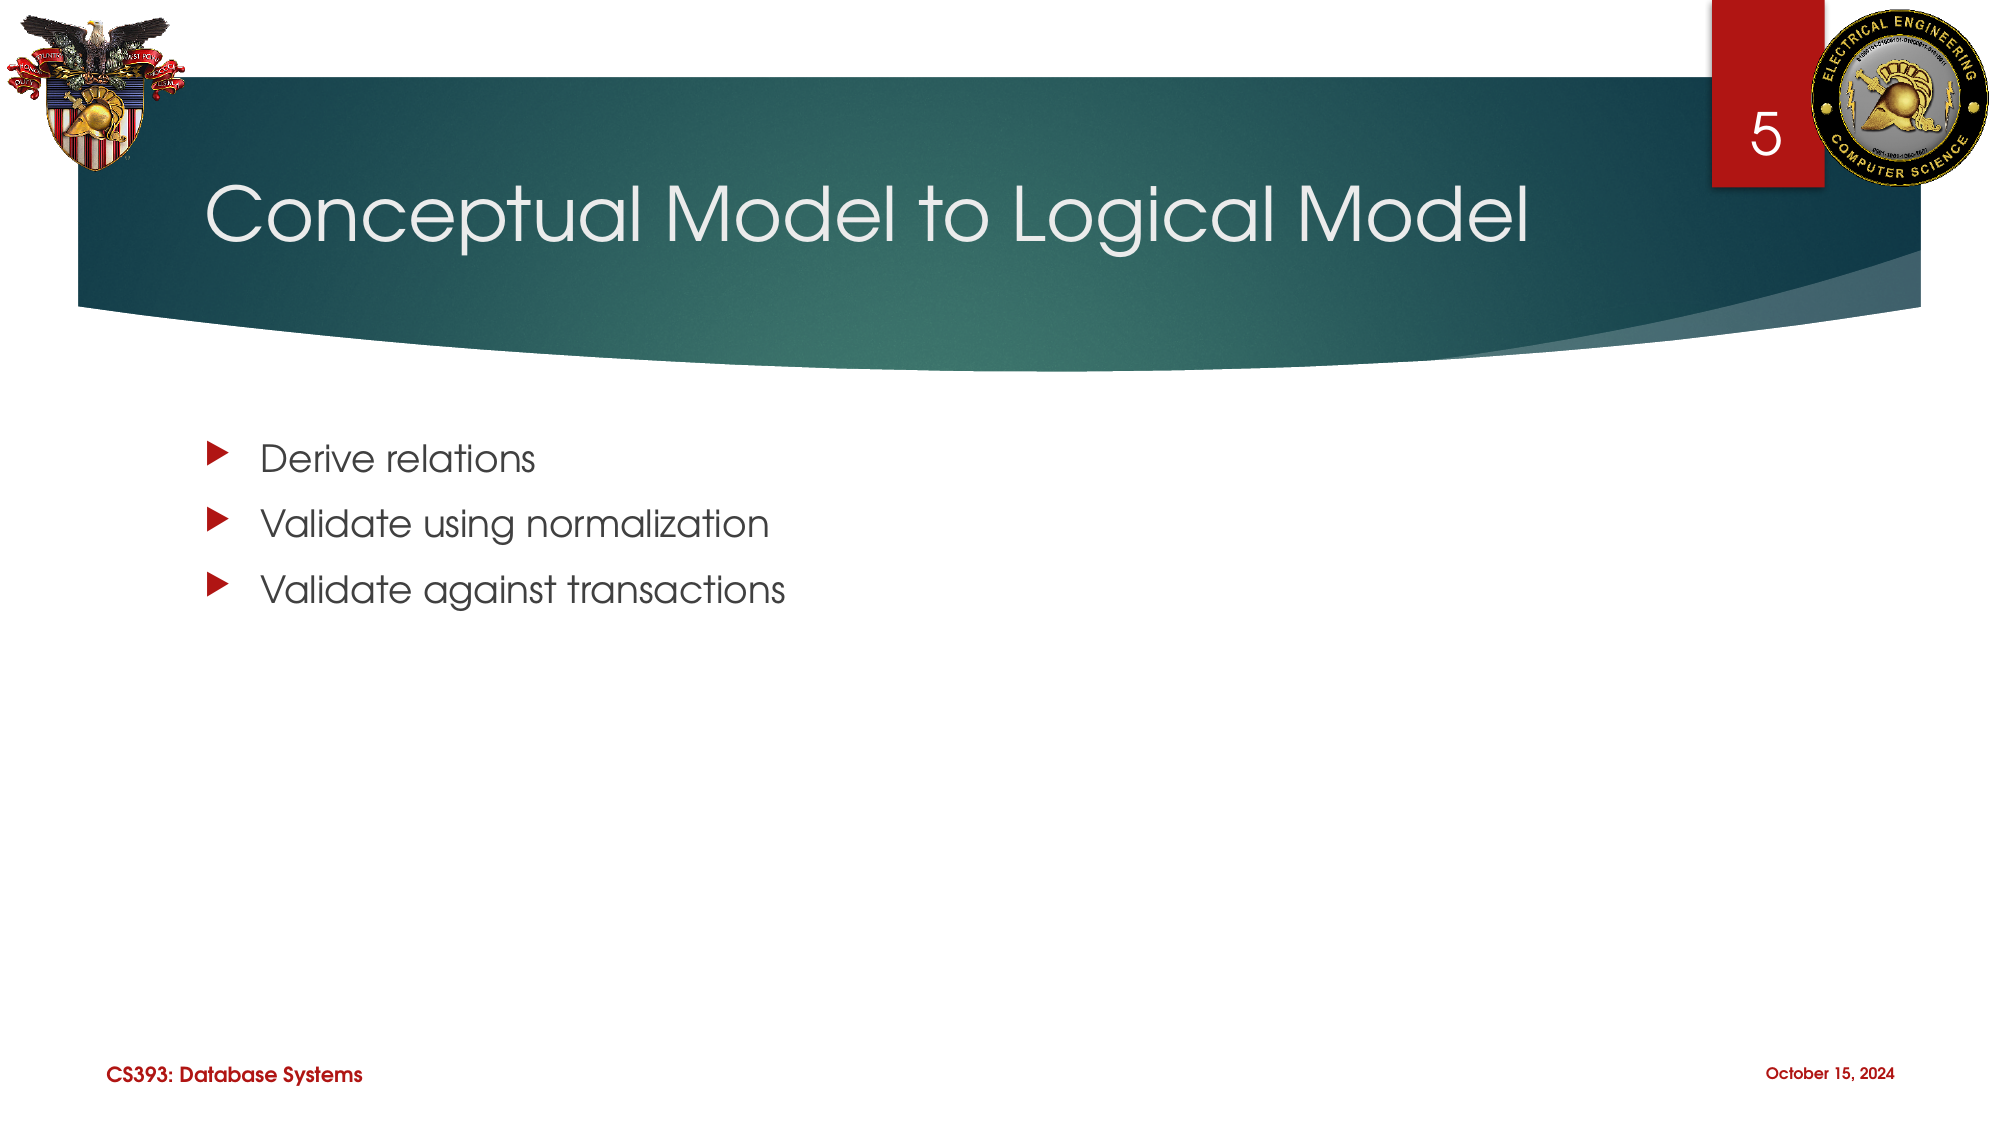

5
# Conceptual Model to Logical Model
Derive relations
Validate using normalization
Validate against transactions
CS393: Database Systems
October 15, 2024